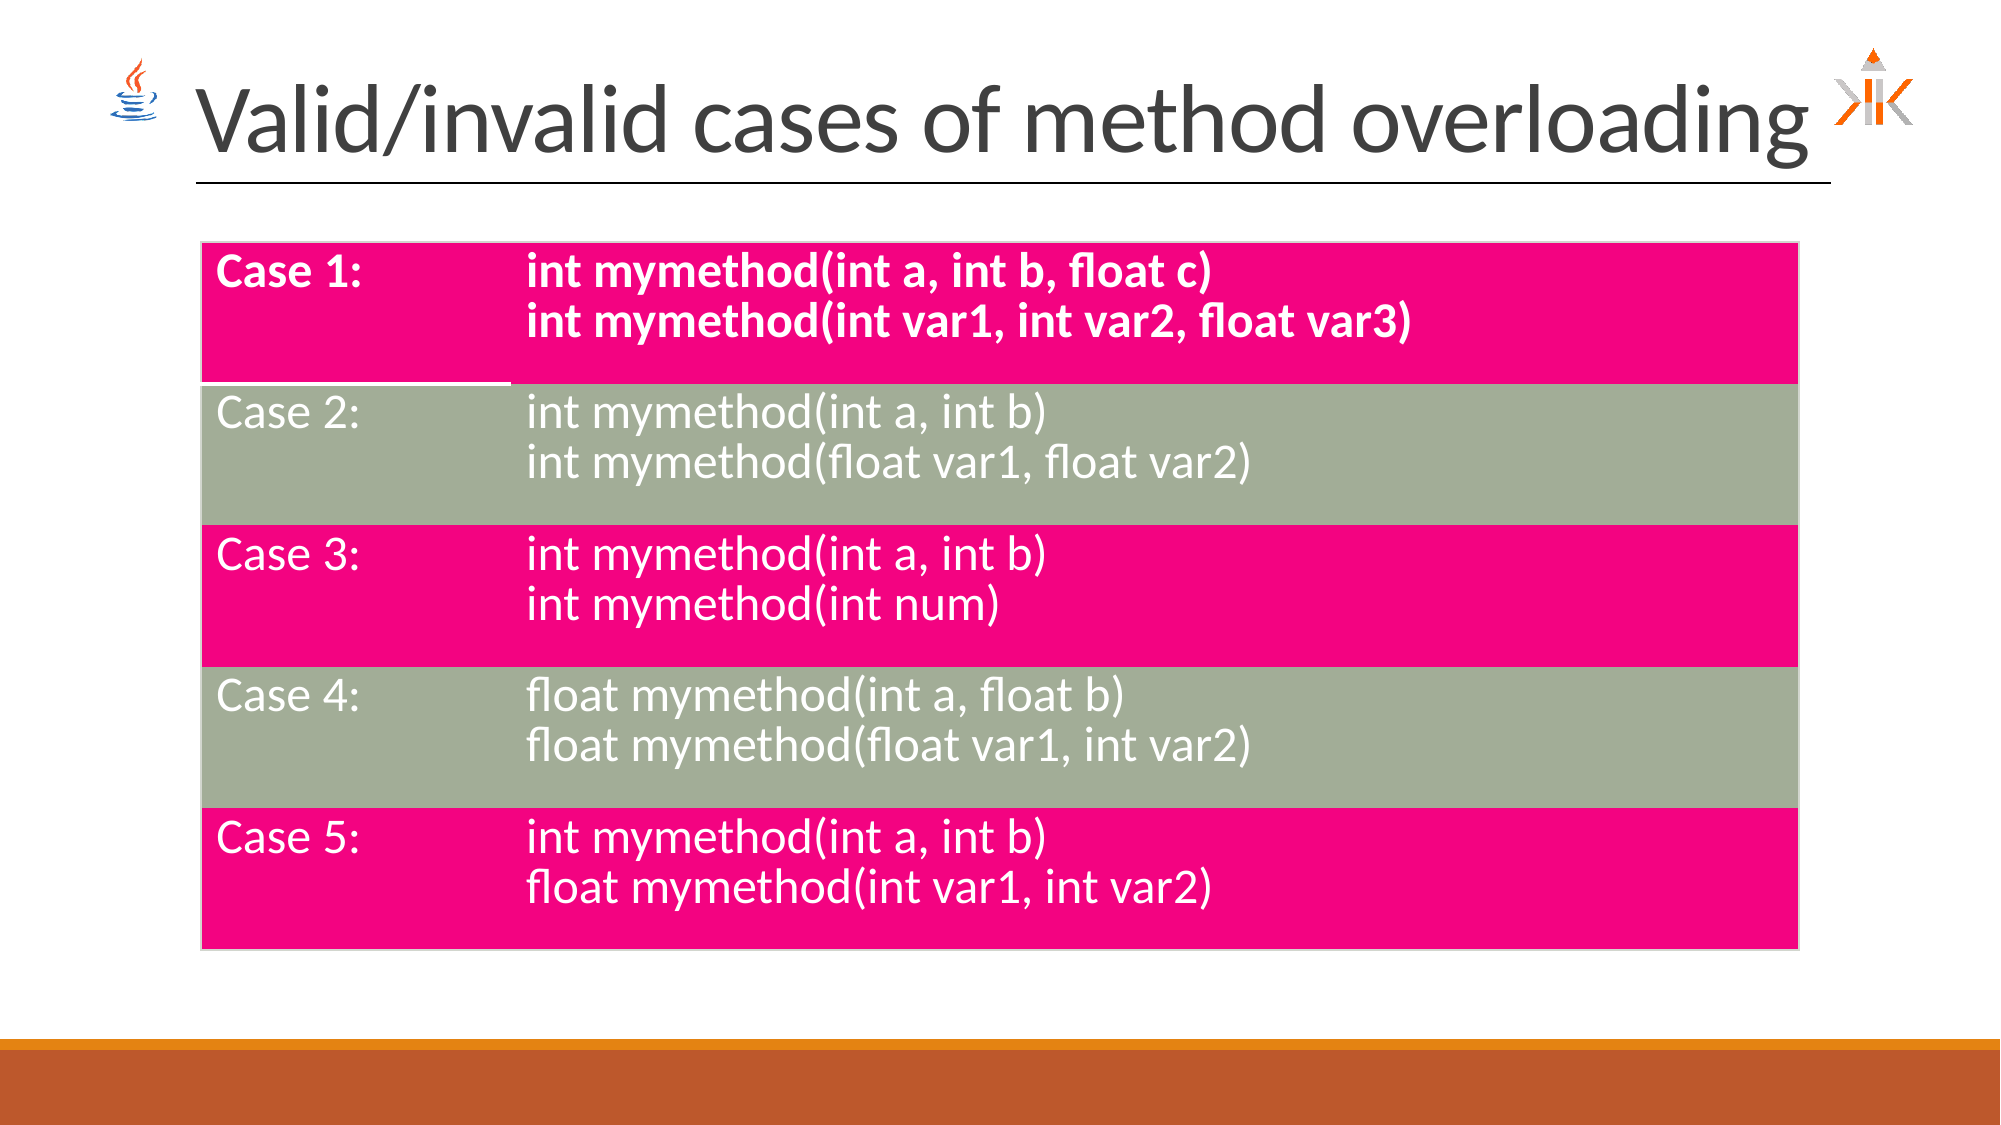

# Valid/invalid cases of method overloading
| Case 1: | int mymethod(int a, int b, float c) int mymethod(int var1, int var2, float var3) |
| --- | --- |
| Case 2: | int mymethod(int a, int b) int mymethod(float var1, float var2) |
| Case 3: | int mymethod(int a, int b) int mymethod(int num) |
| Case 4: | float mymethod(int a, float b) float mymethod(float var1, int var2) |
| Case 5: | int mymethod(int a, int b) float mymethod(int var1, int var2) |